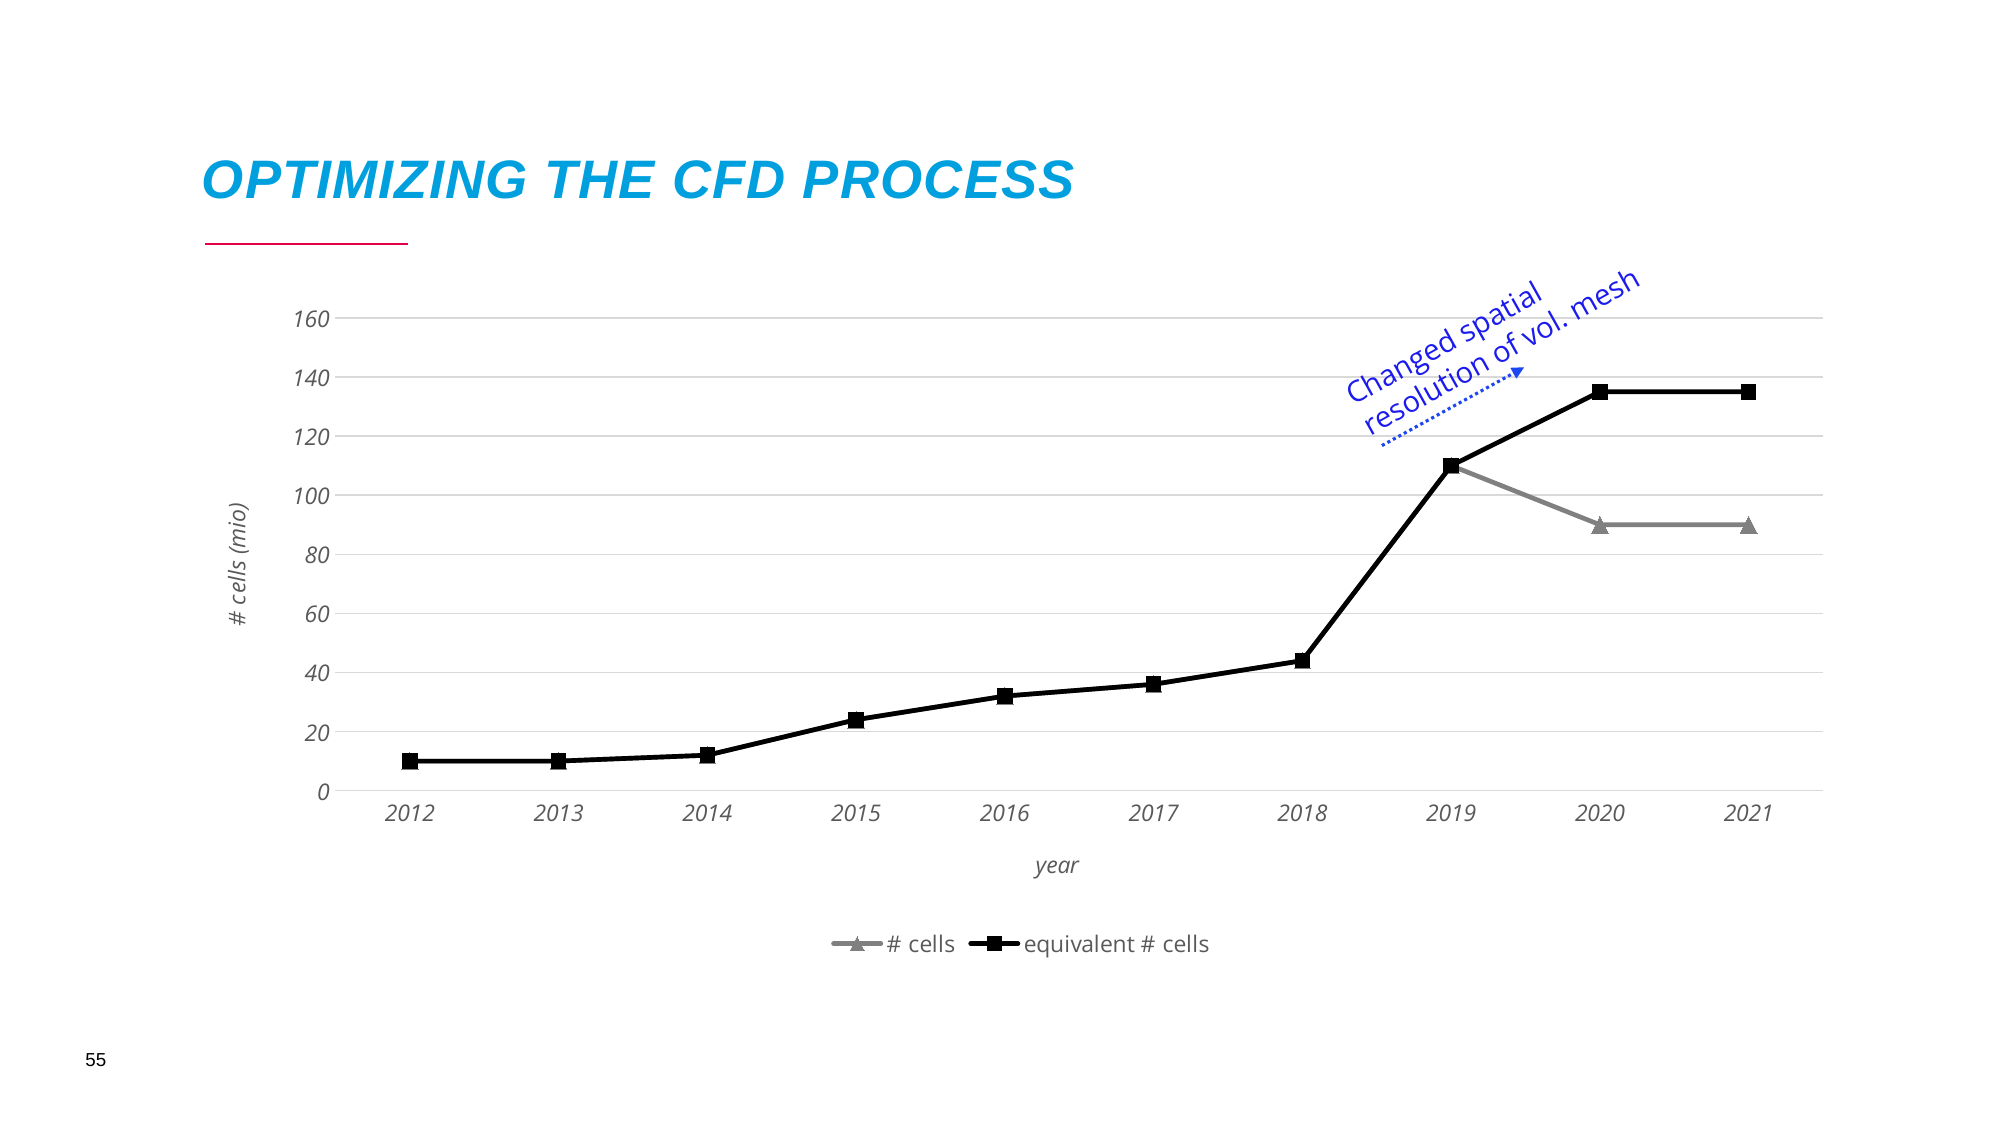

# Optimizing the CFD Process
Changed spatial resolution of vol. mesh

### Chart

| Category | # cells | equivalent # cells |
|---|---|---|
55